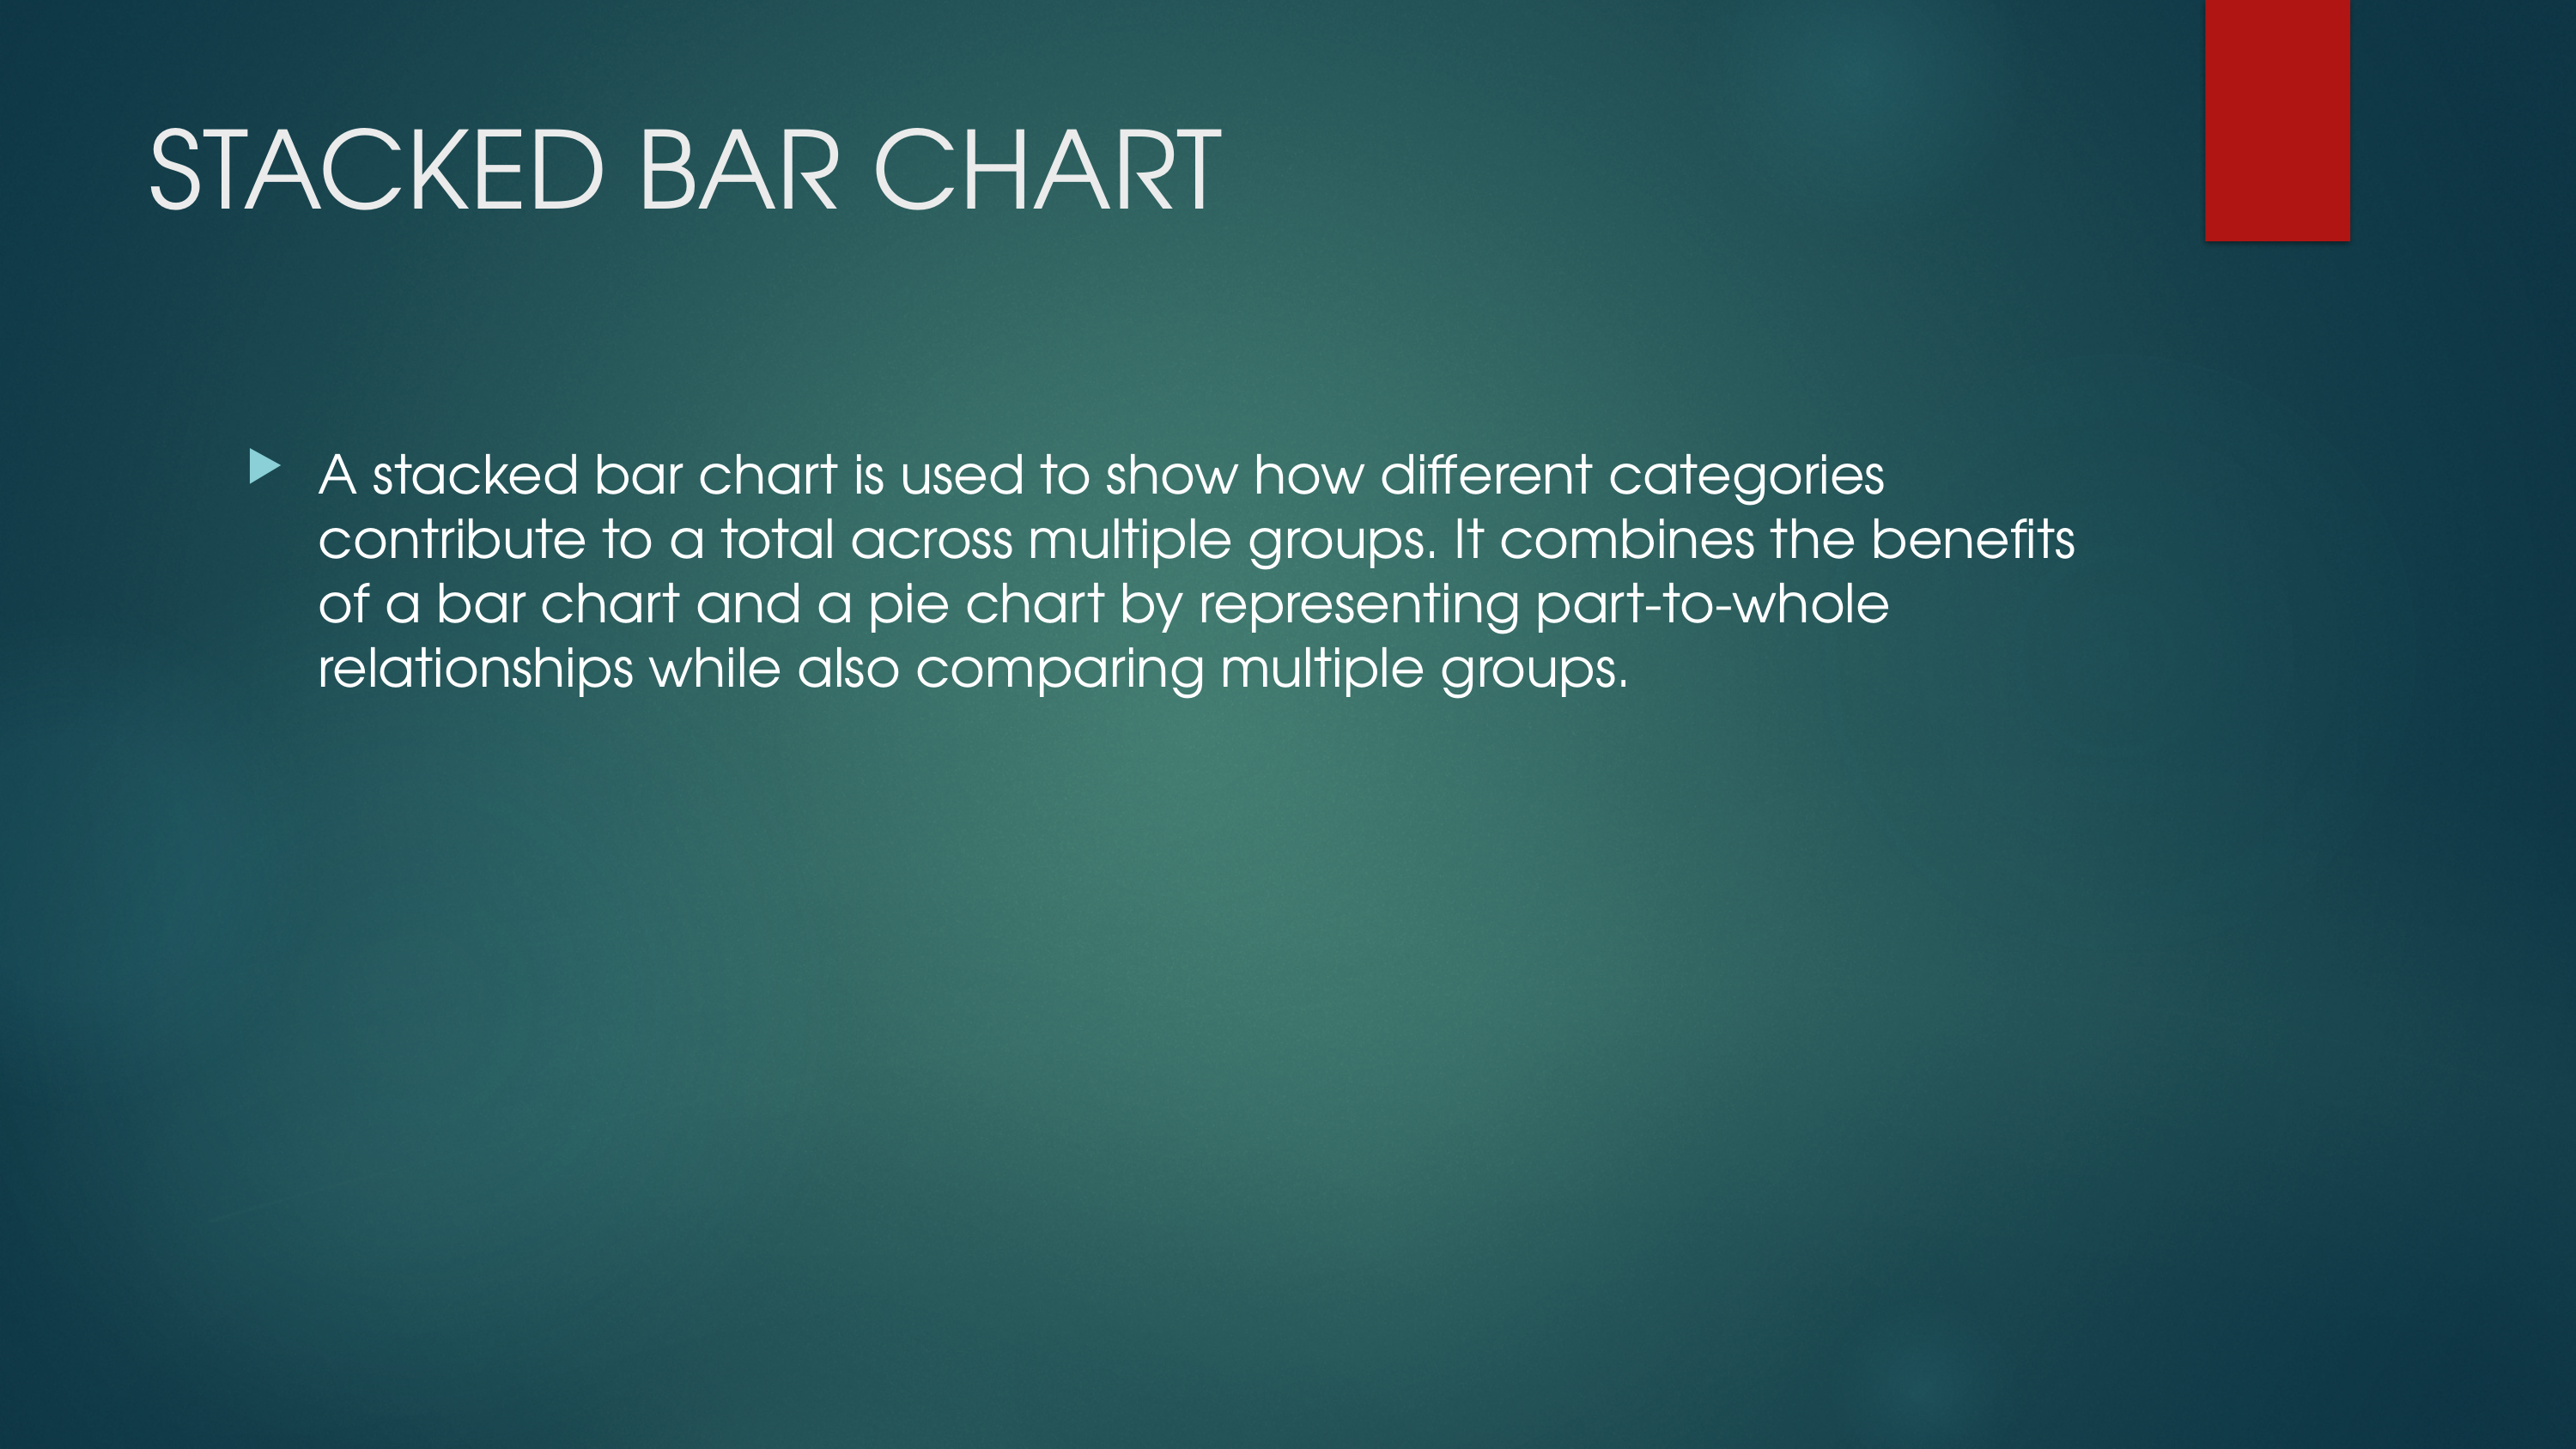

# STACKED BAR CHART
A stacked bar chart is used to show how different categories contribute to a total across multiple groups. It combines the benefits of a bar chart and a pie chart by representing part-to-whole relationships while also comparing multiple groups.